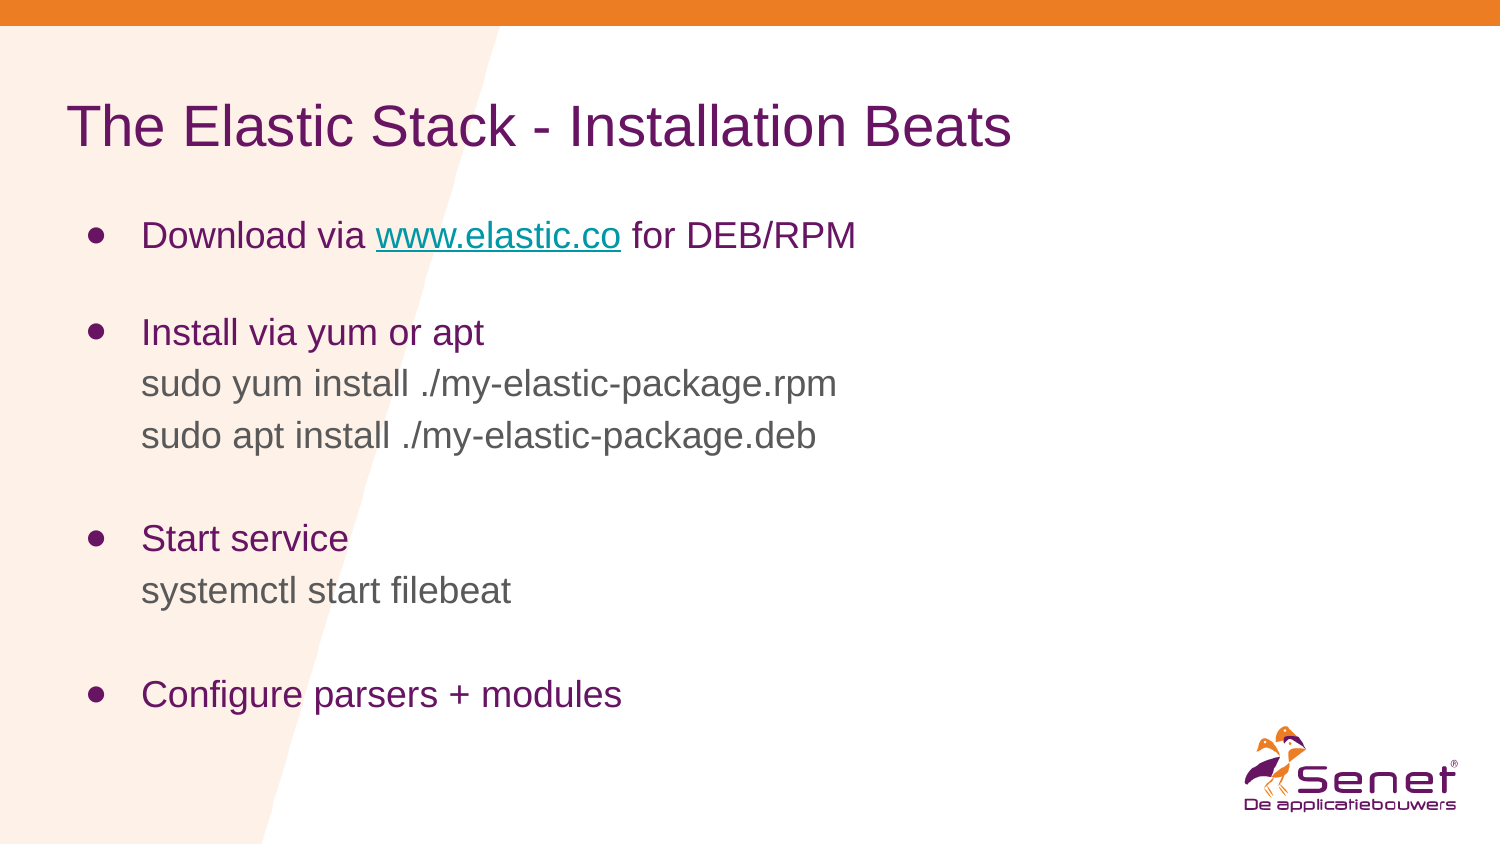

# The Elastic Stack - Installation Beats
Download via www.elastic.co for DEB/RPM
Install via yum or apt
sudo yum install ./my-elastic-package.rpm
sudo apt install ./my-elastic-package.deb
Start service
systemctl start filebeat
Configure parsers + modules